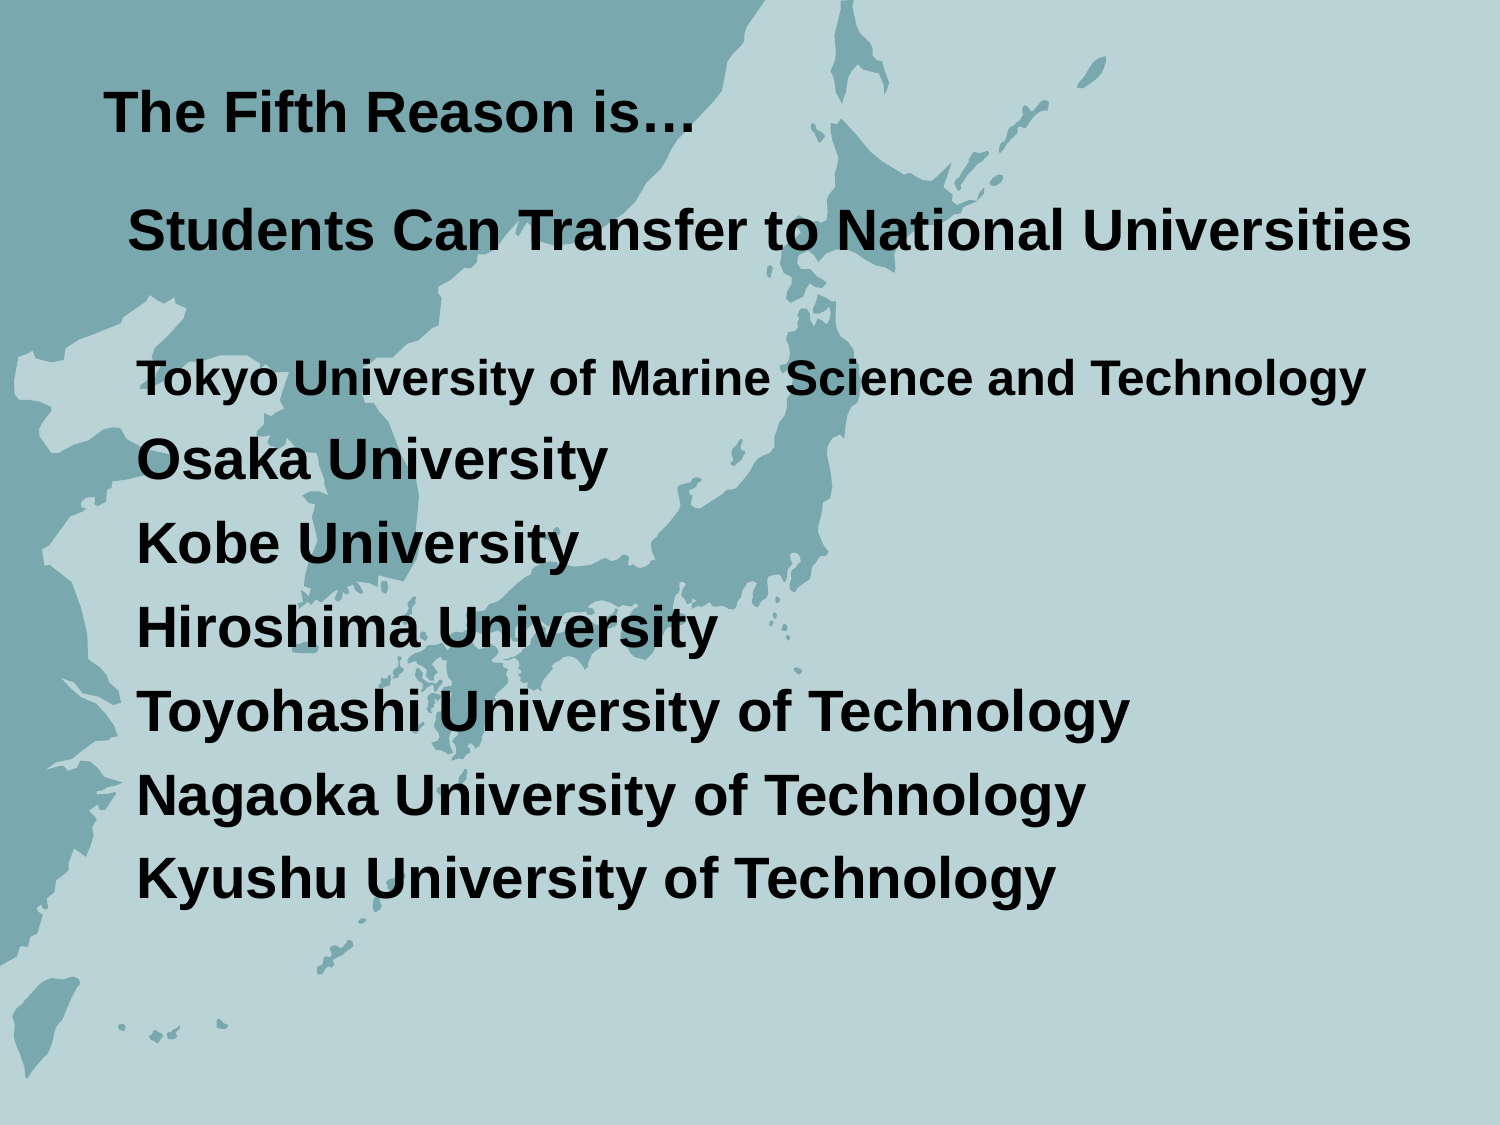

The Fifth Reason is…
Students Can Transfer to National Universities
  Tokyo University of Marine Science and Technology
  Osaka University
  Kobe University
  Hiroshima University
  Toyohashi University of Technology
  Nagaoka University of Technology
  Kyushu University of Technology